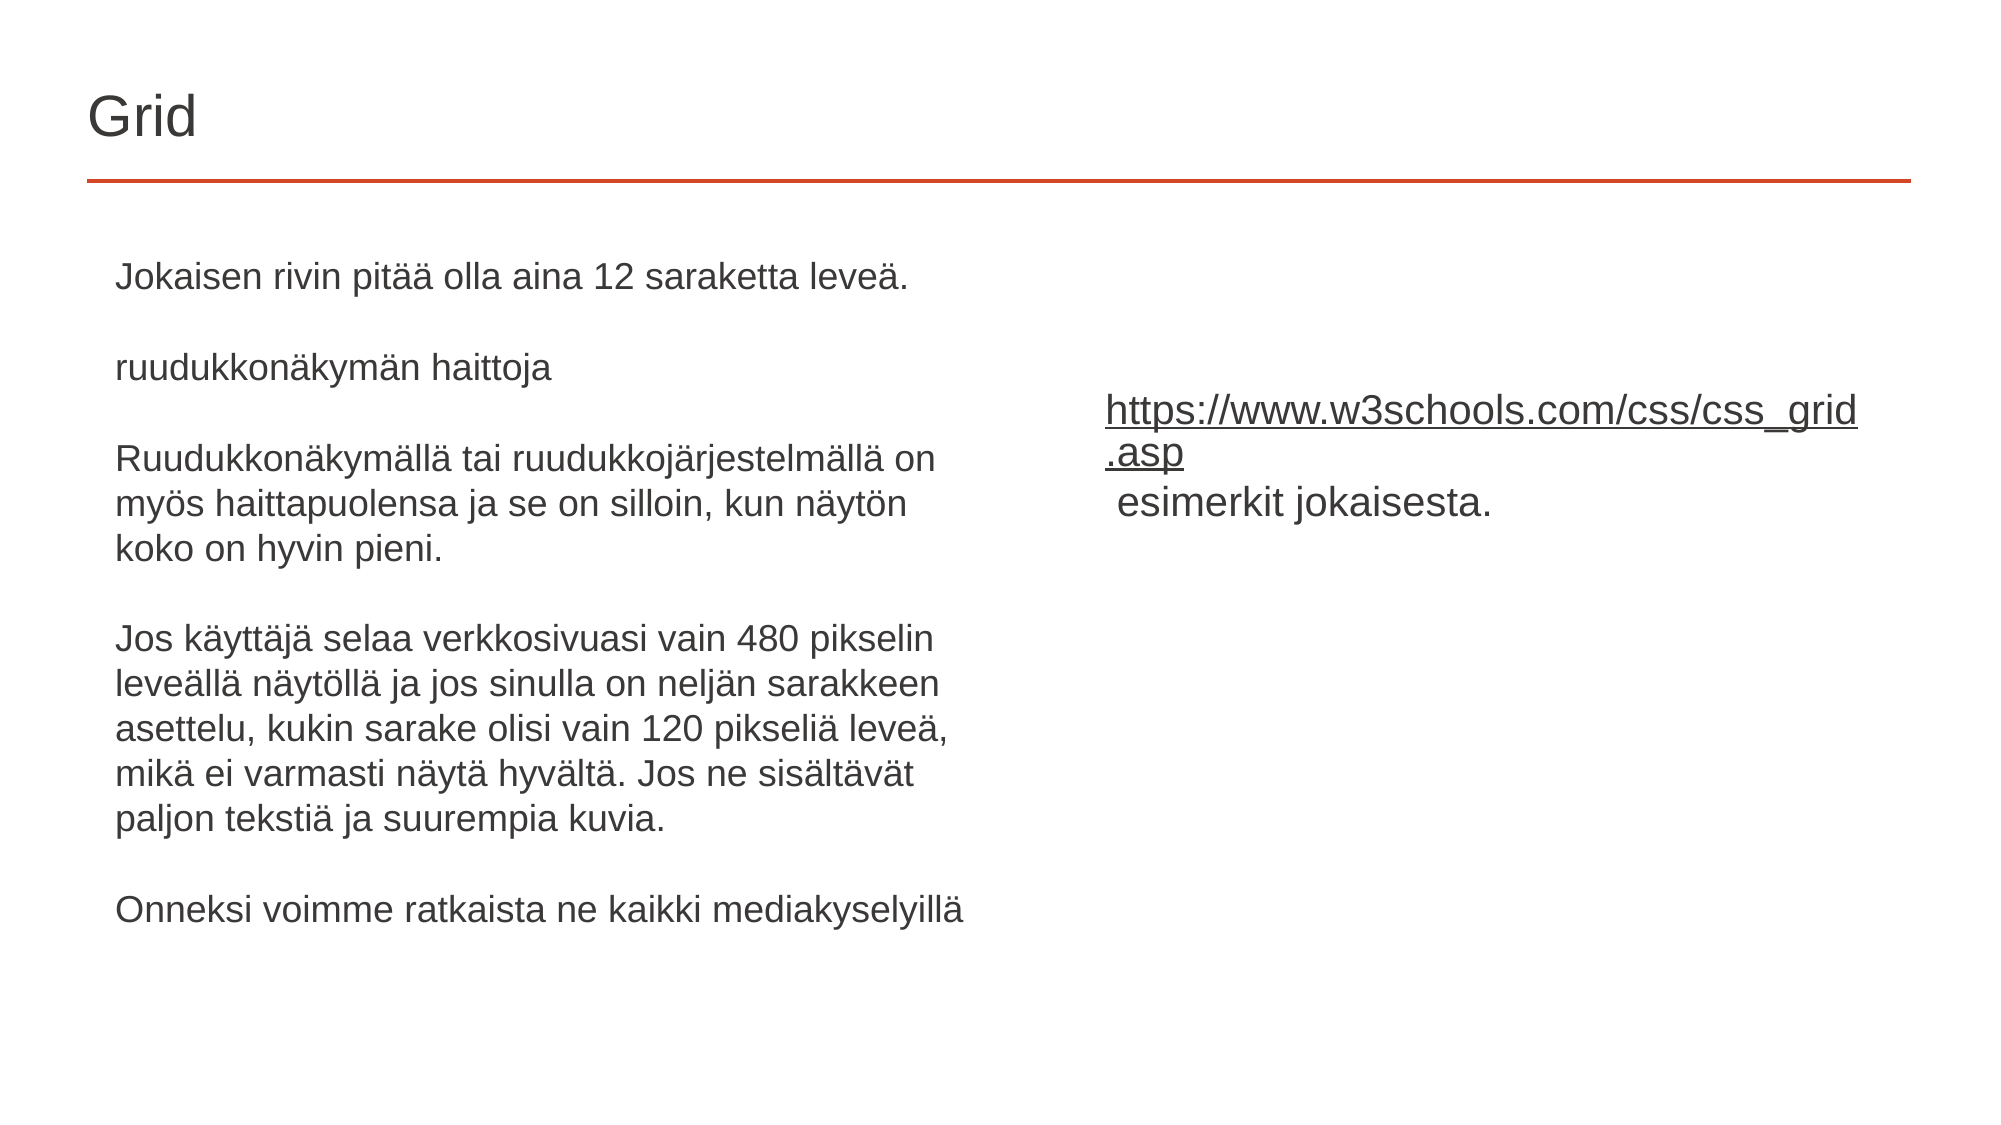

# Grid
Jokaisen rivin pitää olla aina 12 saraketta leveä.
ruudukkonäkymän haittoja
Ruudukkonäkymällä tai ruudukkojärjestelmällä on myös haittapuolensa ja se on silloin, kun näytön koko on hyvin pieni.
Jos käyttäjä selaa verkkosivuasi vain 480 pikselin leveällä näytöllä ja jos sinulla on neljän sarakkeen asettelu, kukin sarake olisi vain 120 pikseliä leveä, mikä ei varmasti näytä hyvältä. Jos ne sisältävät paljon tekstiä ja suurempia kuvia.
Onneksi voimme ratkaista ne kaikki mediakyselyillä
https://www.w3schools.com/css/css_grid.asp esimerkit jokaisesta.